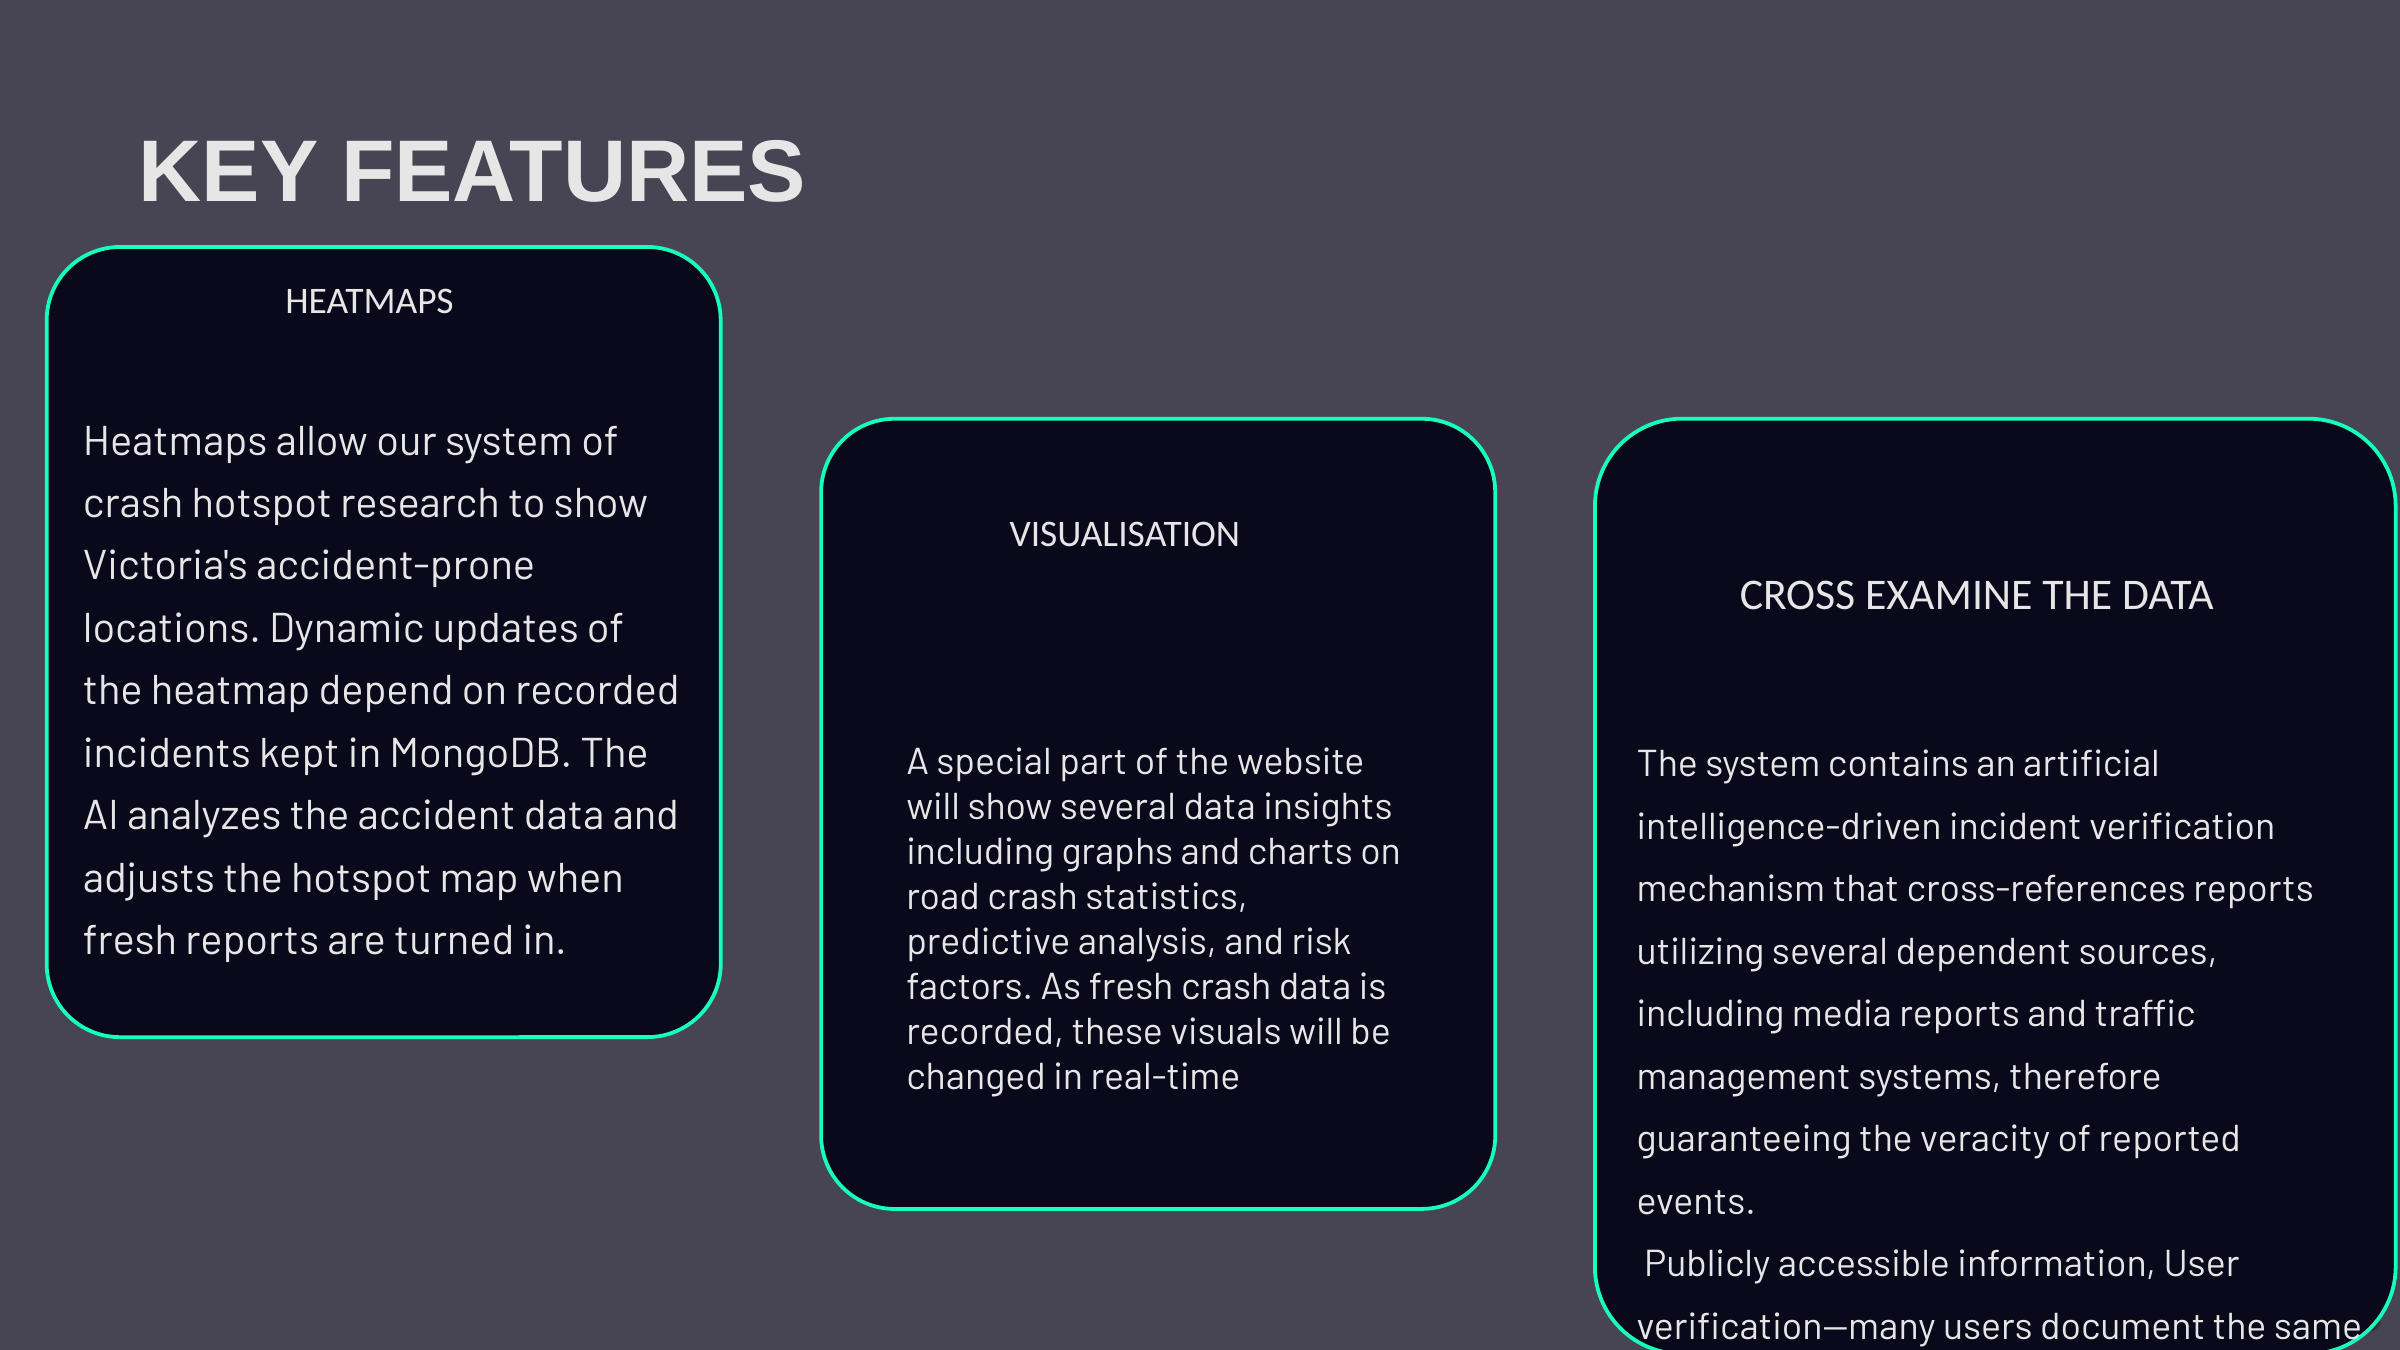

KEY FEATURES

Heatmaps allow our system of crash hotspot research to show Victoria's accident-prone locations. Dynamic updates of the heatmap depend on recorded incidents kept in MongoDB. The AI analyzes the accident data and adjusts the hotspot map when fresh reports are turned in.

HEATMAPS

VISUALISATION
CROSS EXAMINE THE DATA
The system contains an artificial intelligence-driven incident verification mechanism that cross-references reports utilizing several dependent sources, including media reports and traffic management systems, therefore guaranteeing the veracity of reported events.
 Publicly accessible information, User verification—many users document the same incident.
A special part of the website will show several data insights including graphs and charts on road crash statistics, predictive analysis, and risk factors. As fresh crash data is recorded, these visuals will be changed in real-time
VISUALIZATION